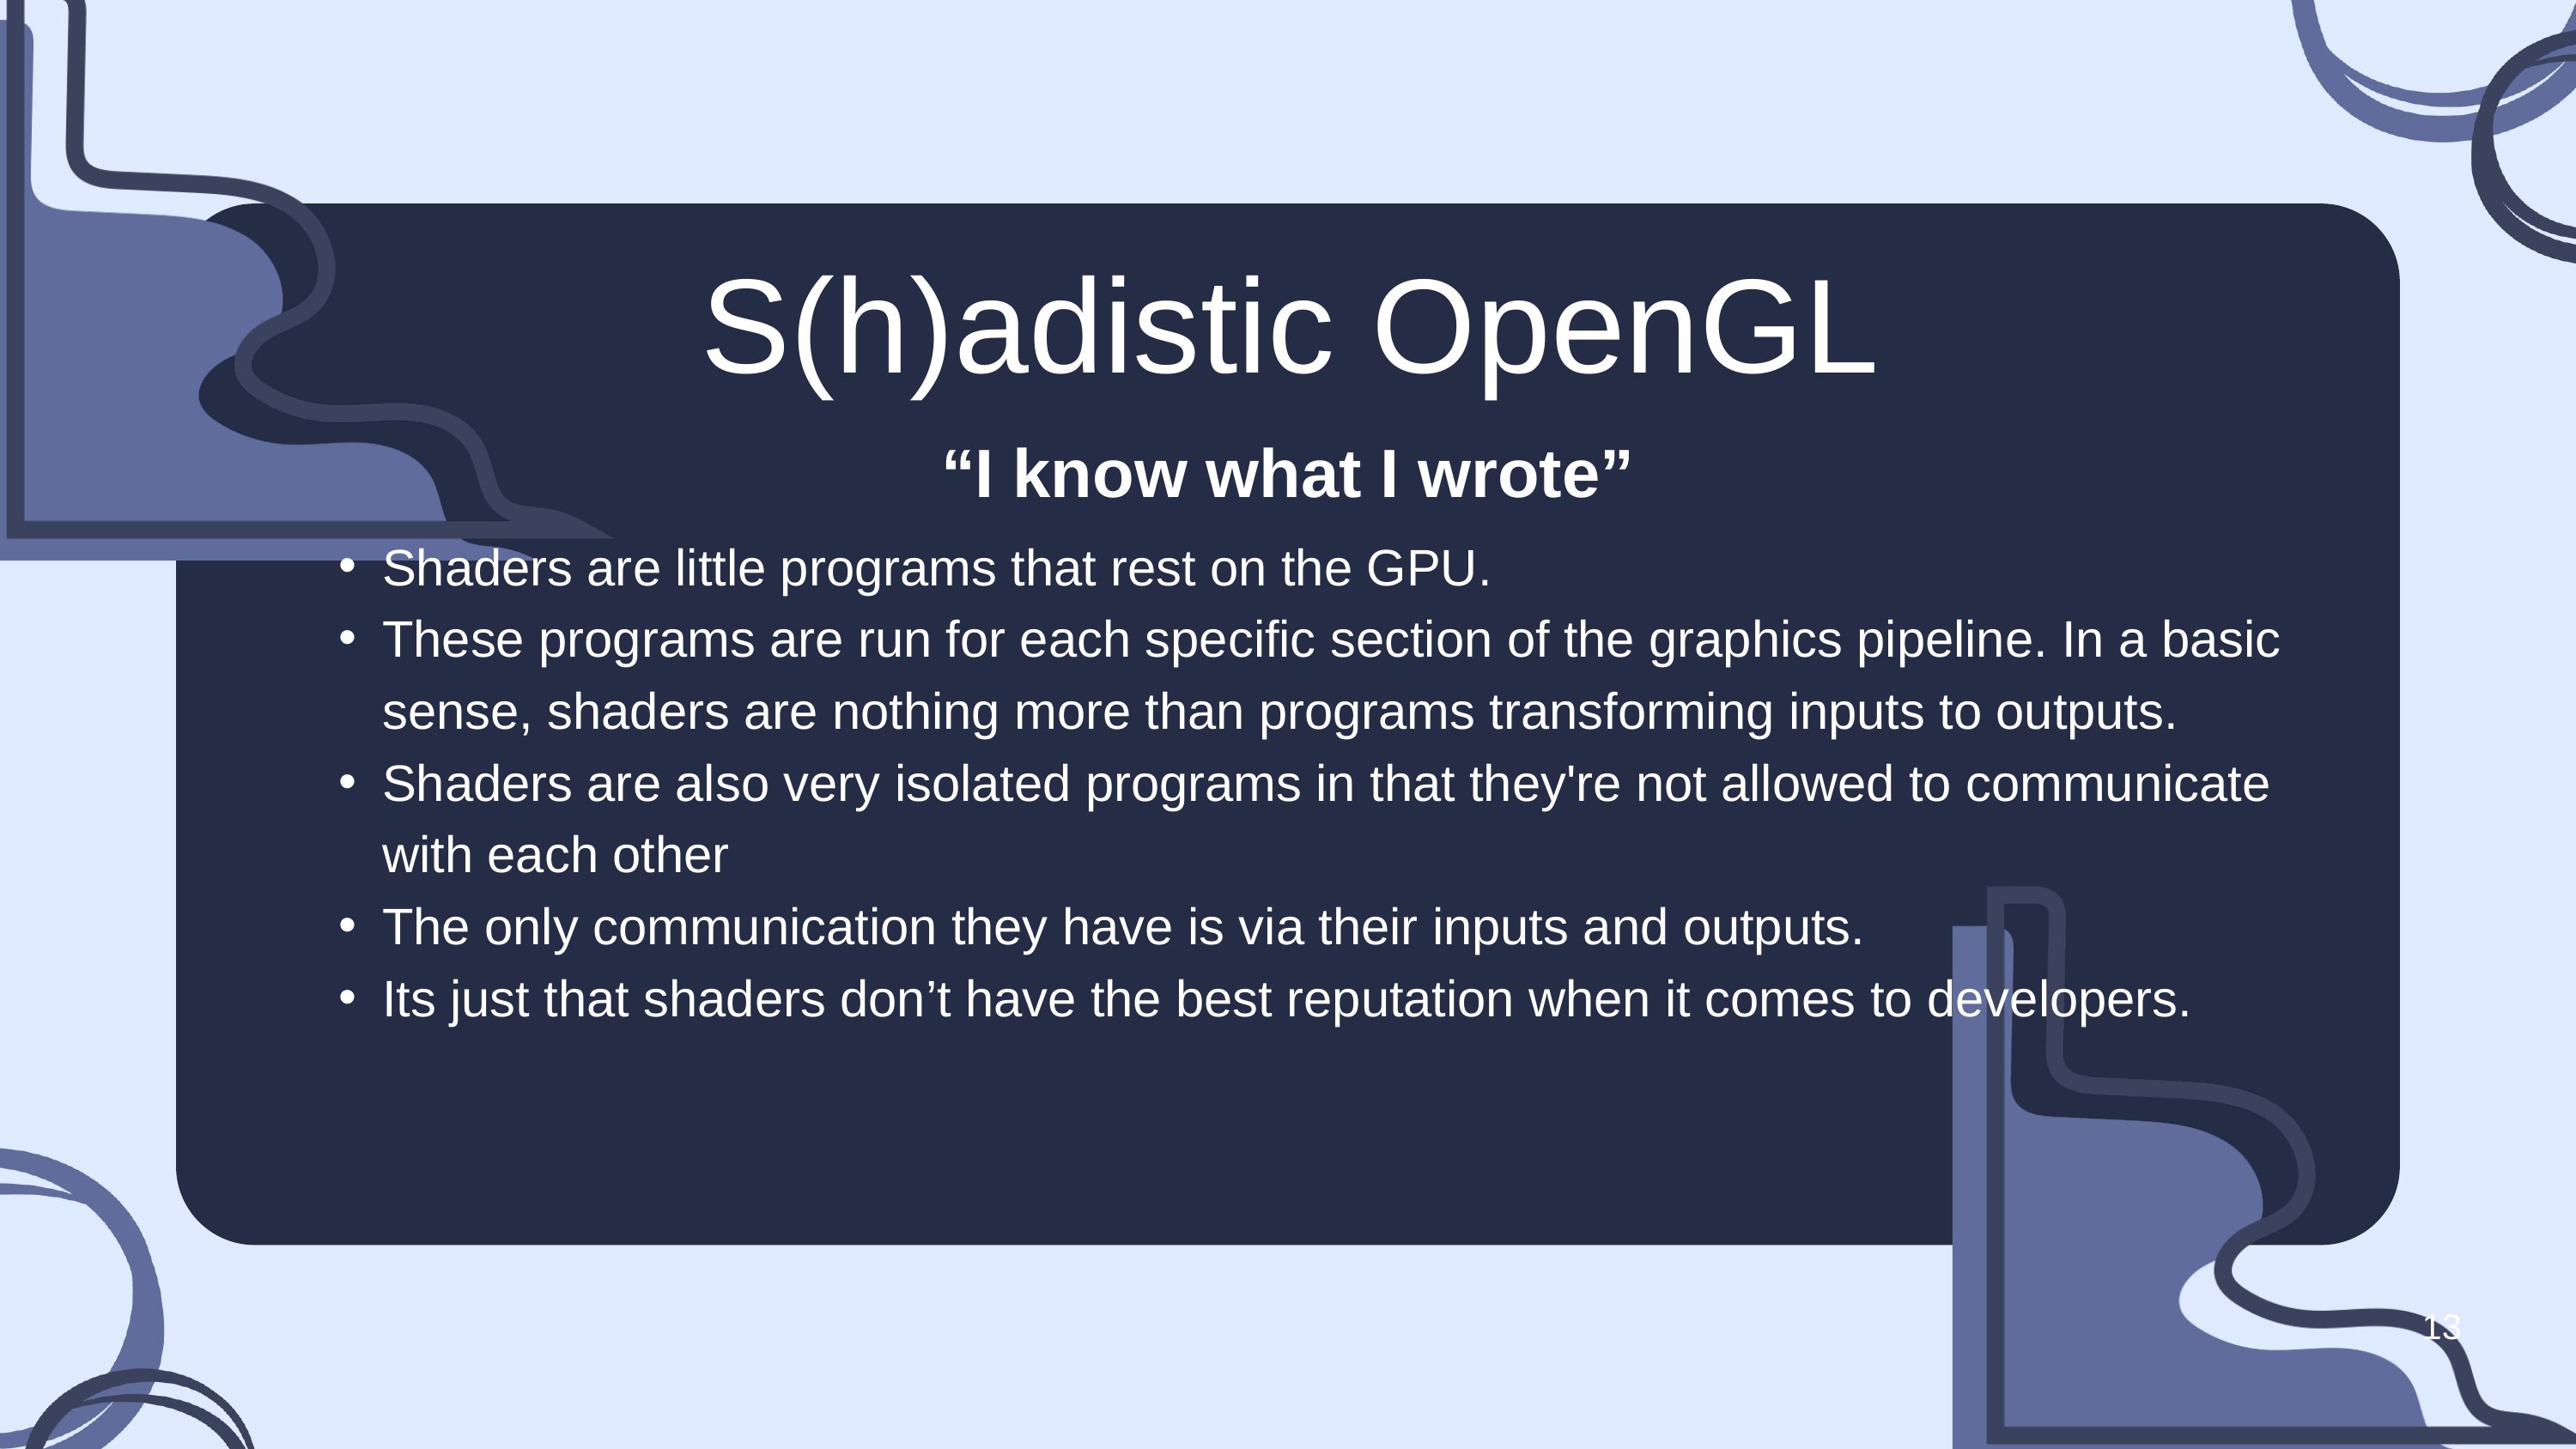

S(h)adistic OpenGL
“I know what I wrote”
Shaders are little programs that rest on the GPU.
These programs are run for each specific section of the graphics pipeline. In a basic sense, shaders are nothing more than programs transforming inputs to outputs.
Shaders are also very isolated programs in that they're not allowed to communicate with each other
The only communication they have is via their inputs and outputs.
Its just that shaders don’t have the best reputation when it comes to developers.

13